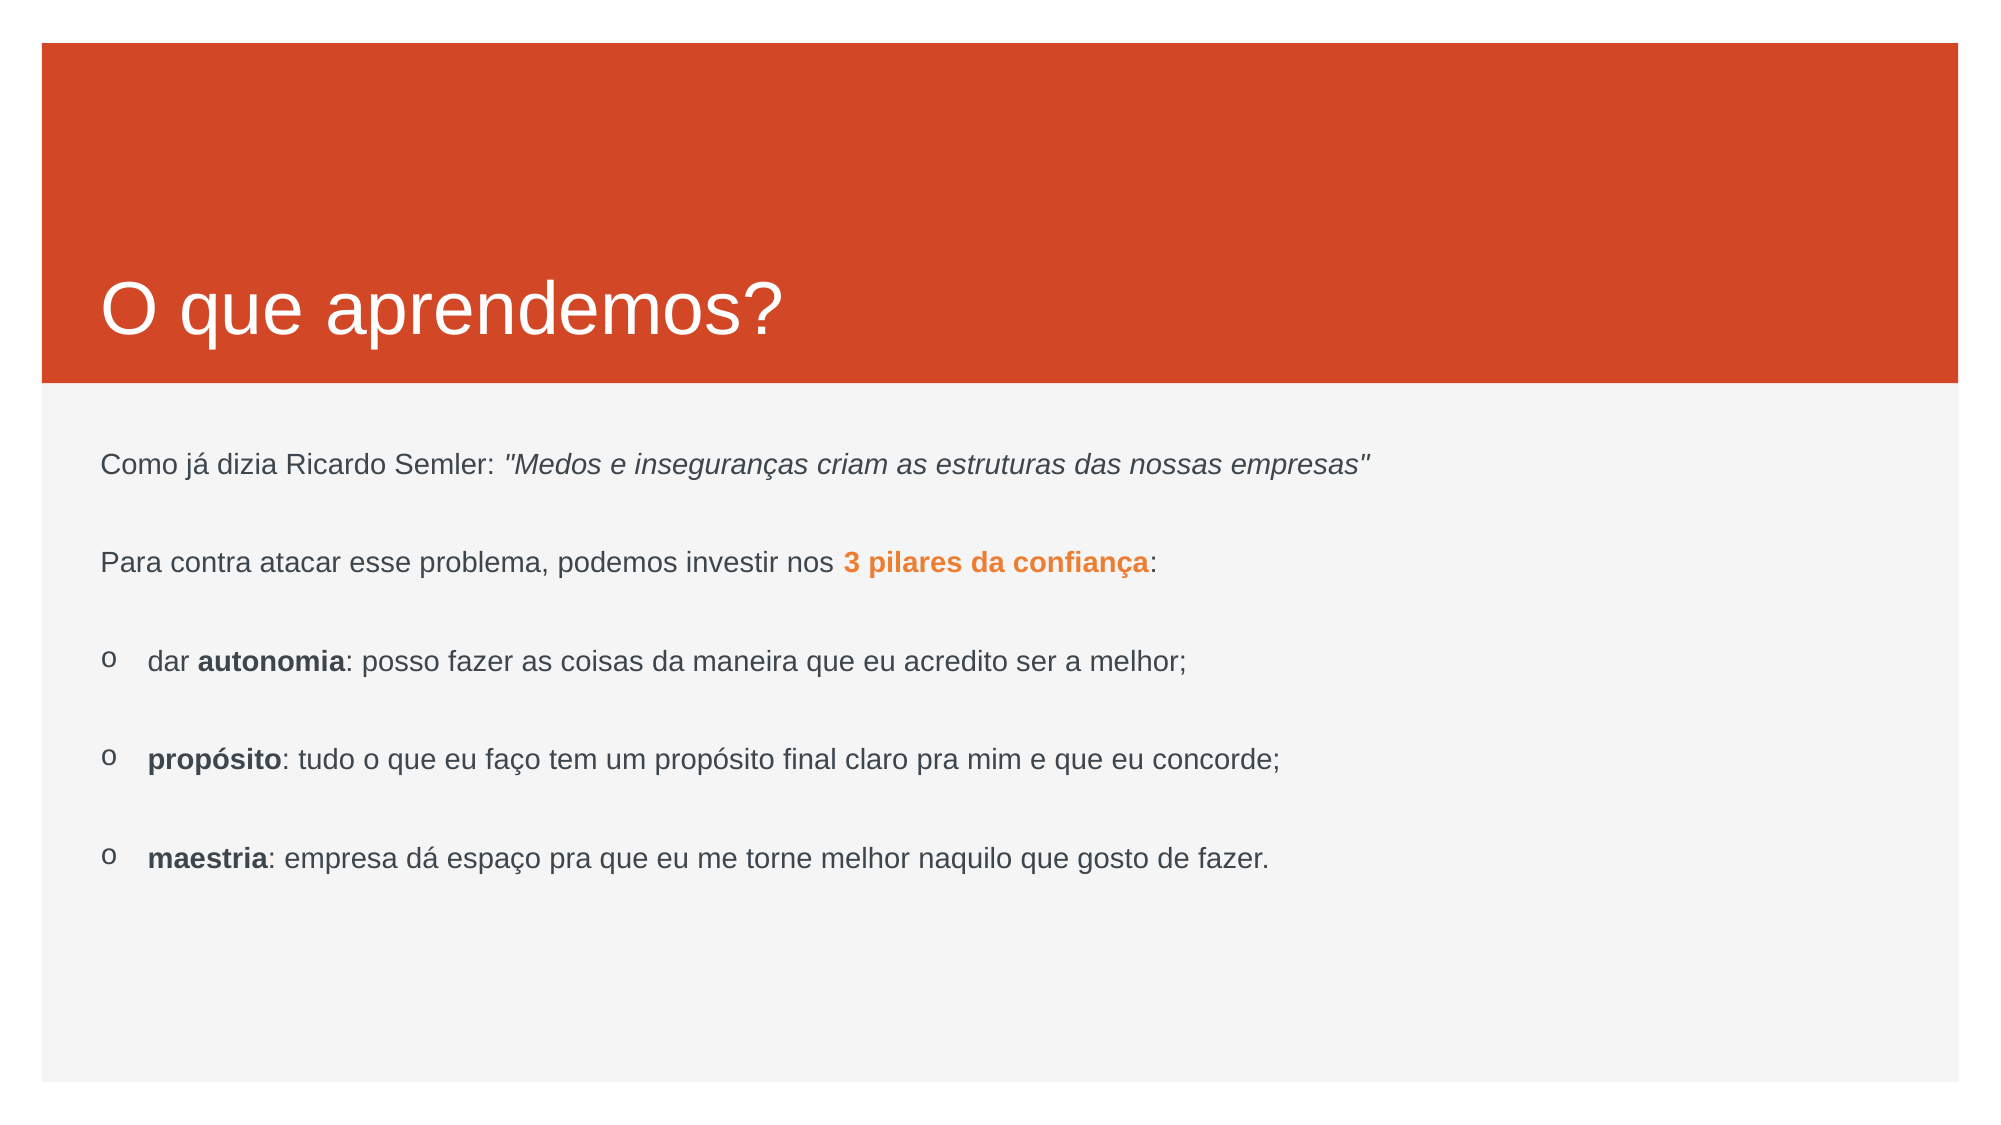

# O que aprendemos?
Como já dizia Ricardo Semler: "Medos e inseguranças criam as estruturas das nossas empresas"
Para contra atacar esse problema, podemos investir nos 3 pilares da confiança:
dar autonomia: posso fazer as coisas da maneira que eu acredito ser a melhor;
propósito: tudo o que eu faço tem um propósito final claro pra mim e que eu concorde;
maestria: empresa dá espaço pra que eu me torne melhor naquilo que gosto de fazer.